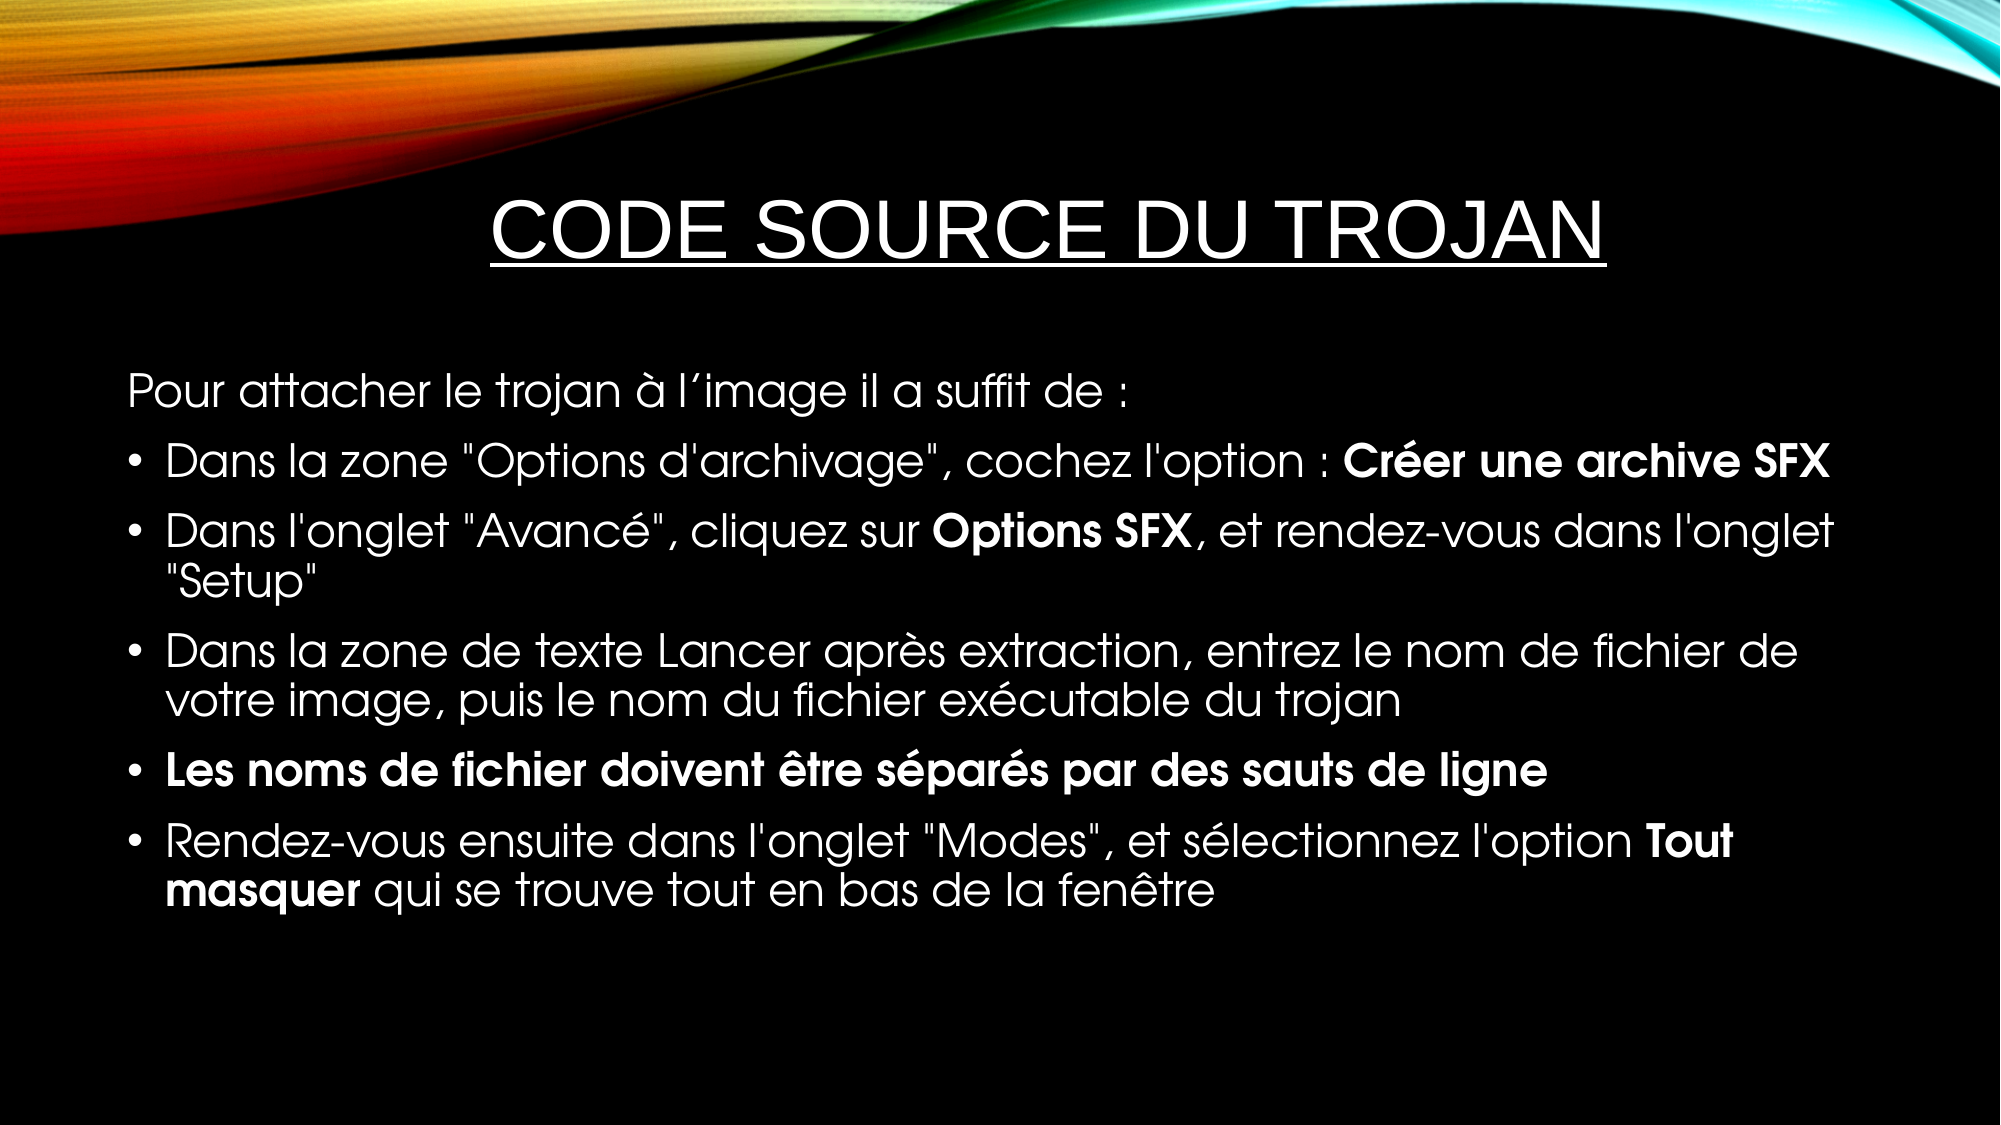

# CODE SOURCE DU TROJAN
Pour attacher le trojan à l’image il a suffit de :
Dans la zone "Options d'archivage", cochez l'option : Créer une archive SFX
Dans l'onglet "Avancé", cliquez sur Options SFX, et rendez-vous dans l'onglet "Setup"
Dans la zone de texte Lancer après extraction, entrez le nom de fichier de votre image, puis le nom du fichier exécutable du trojan
Les noms de fichier doivent être séparés par des sauts de ligne
Rendez-vous ensuite dans l'onglet "Modes", et sélectionnez l'option Tout masquer qui se trouve tout en bas de la fenêtre